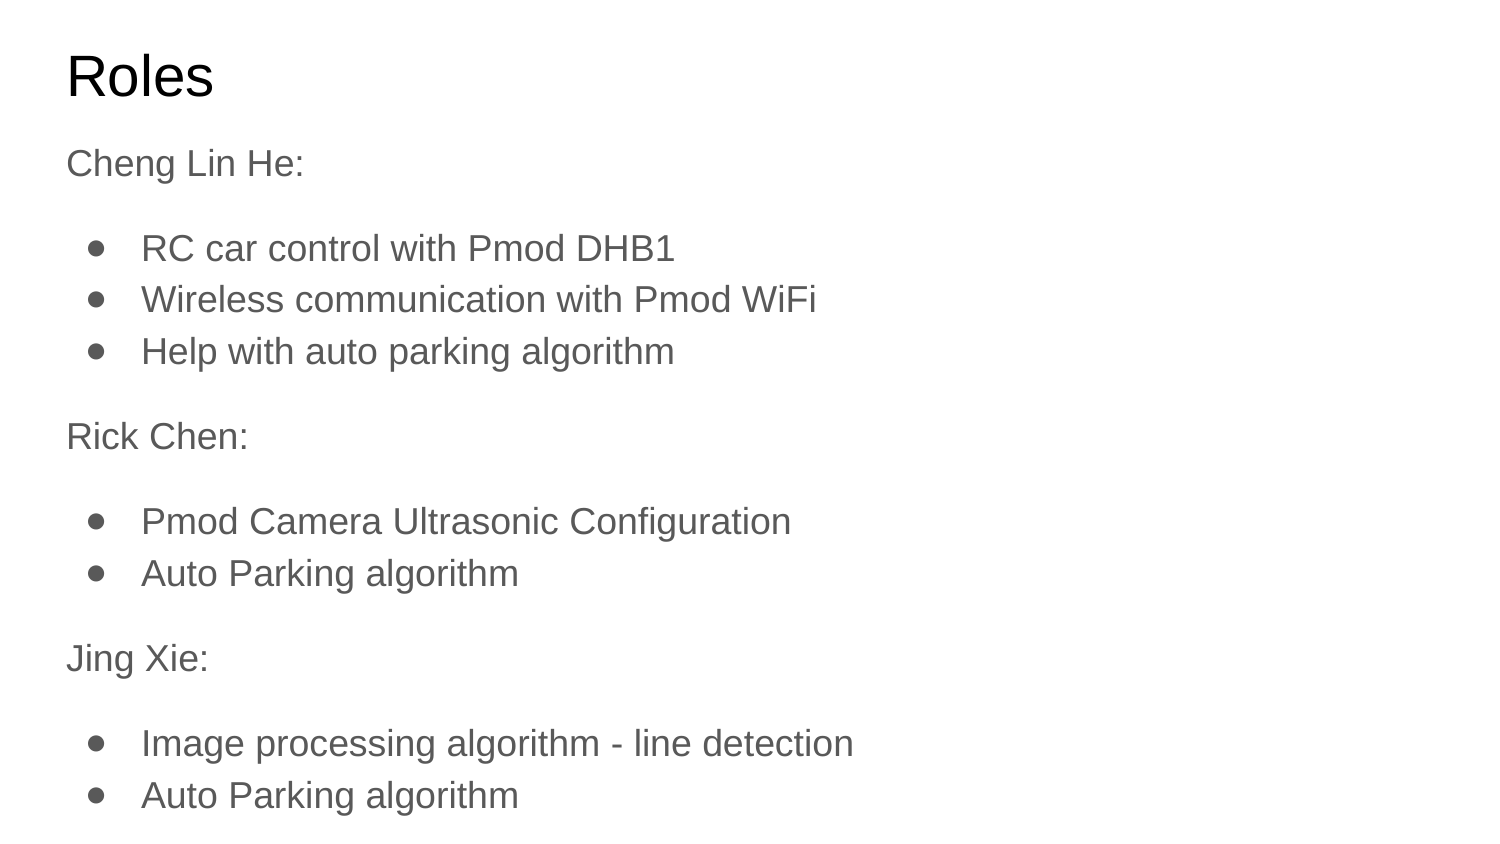

# Roles
Cheng Lin He:
RC car control with Pmod DHB1
Wireless communication with Pmod WiFi
Help with auto parking algorithm
Rick Chen:
Pmod Camera Ultrasonic Configuration
Auto Parking algorithm
Jing Xie:
Image processing algorithm - line detection
Auto Parking algorithm